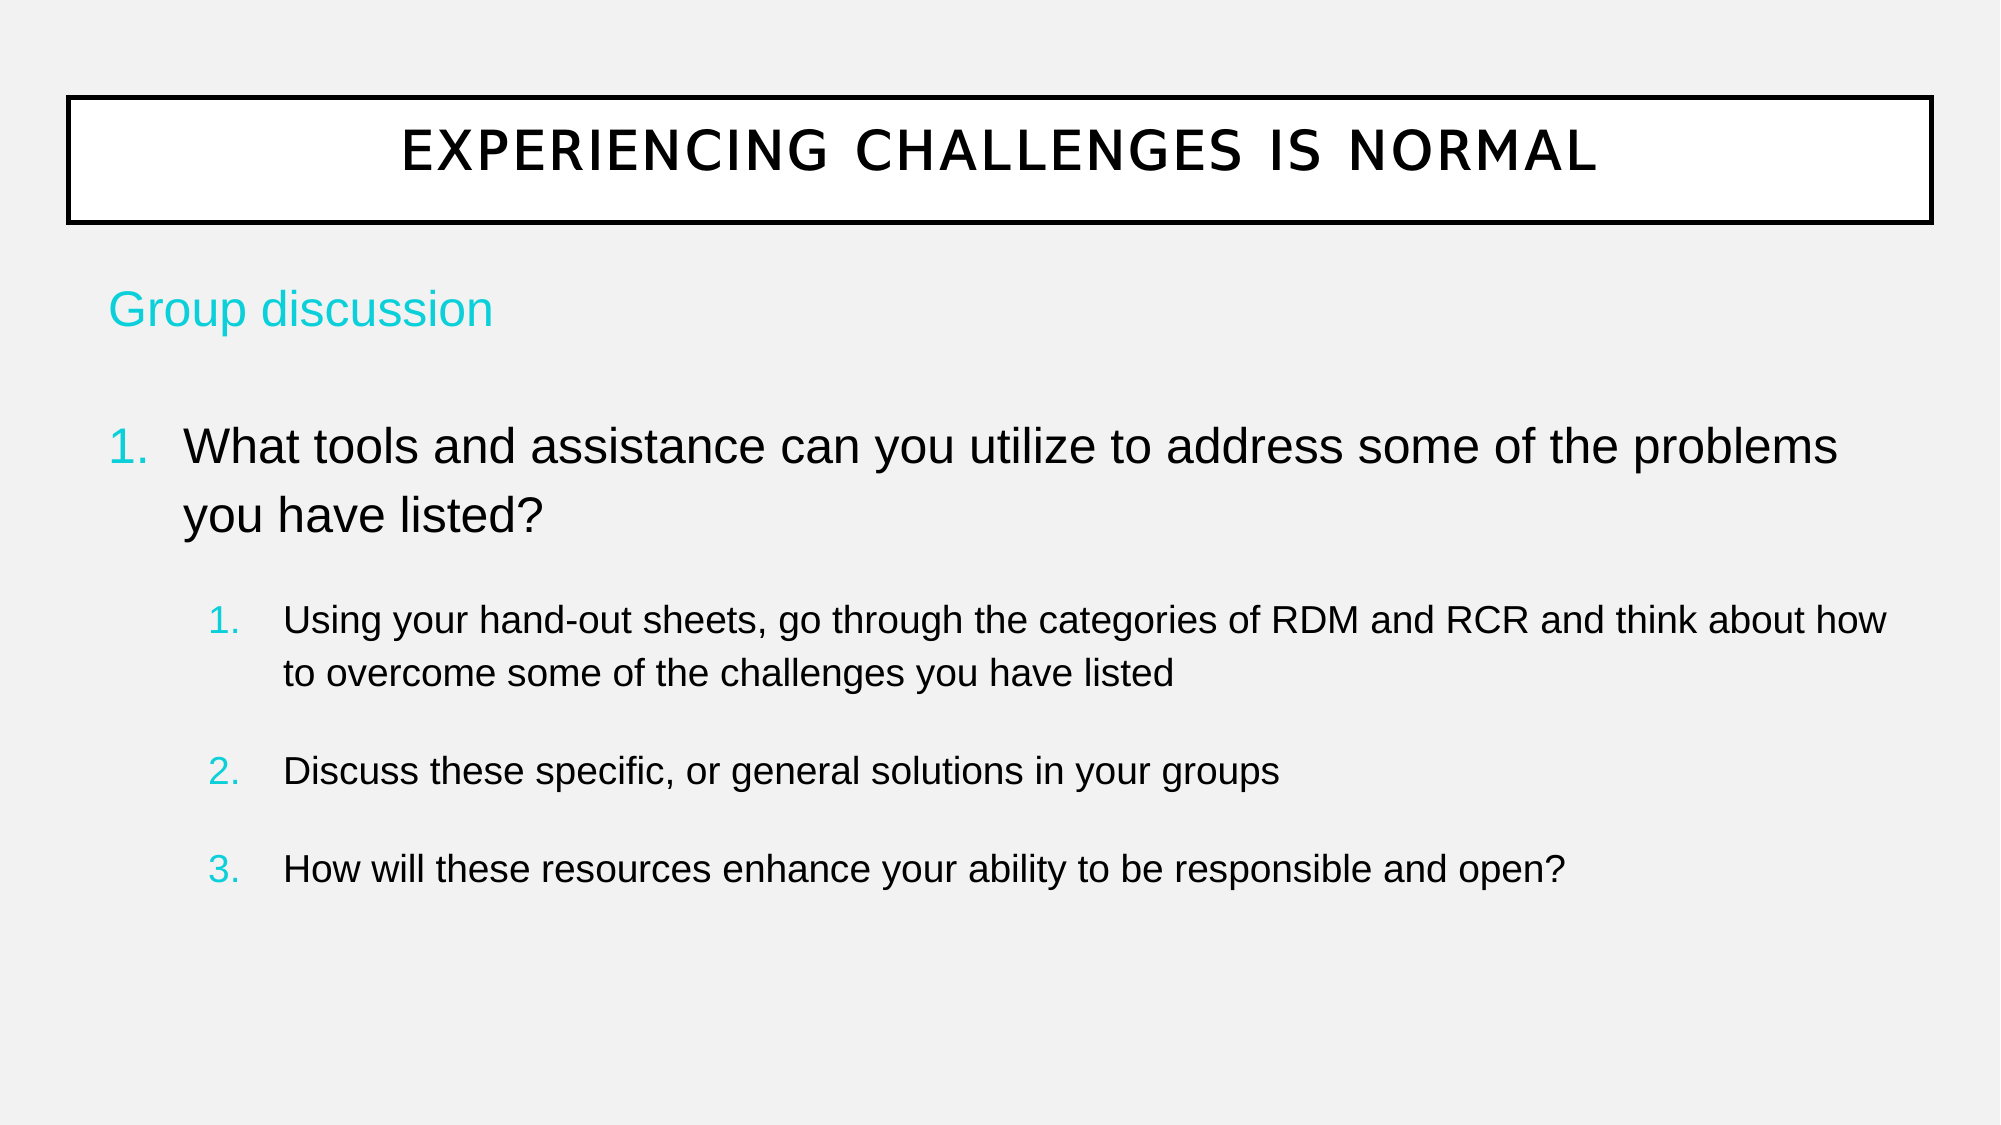

# EXPERIENCING CHALLENGES IS NORMAL
Group discussion

What tools and assistance can you utilize to address some of the problems you have listed?
Using your hand-out sheets, go through the categories of RDM and RCR and think about how to overcome some of the challenges you have listed
Discuss these specific, or general solutions in your groups
How will these resources enhance your ability to be responsible and open?